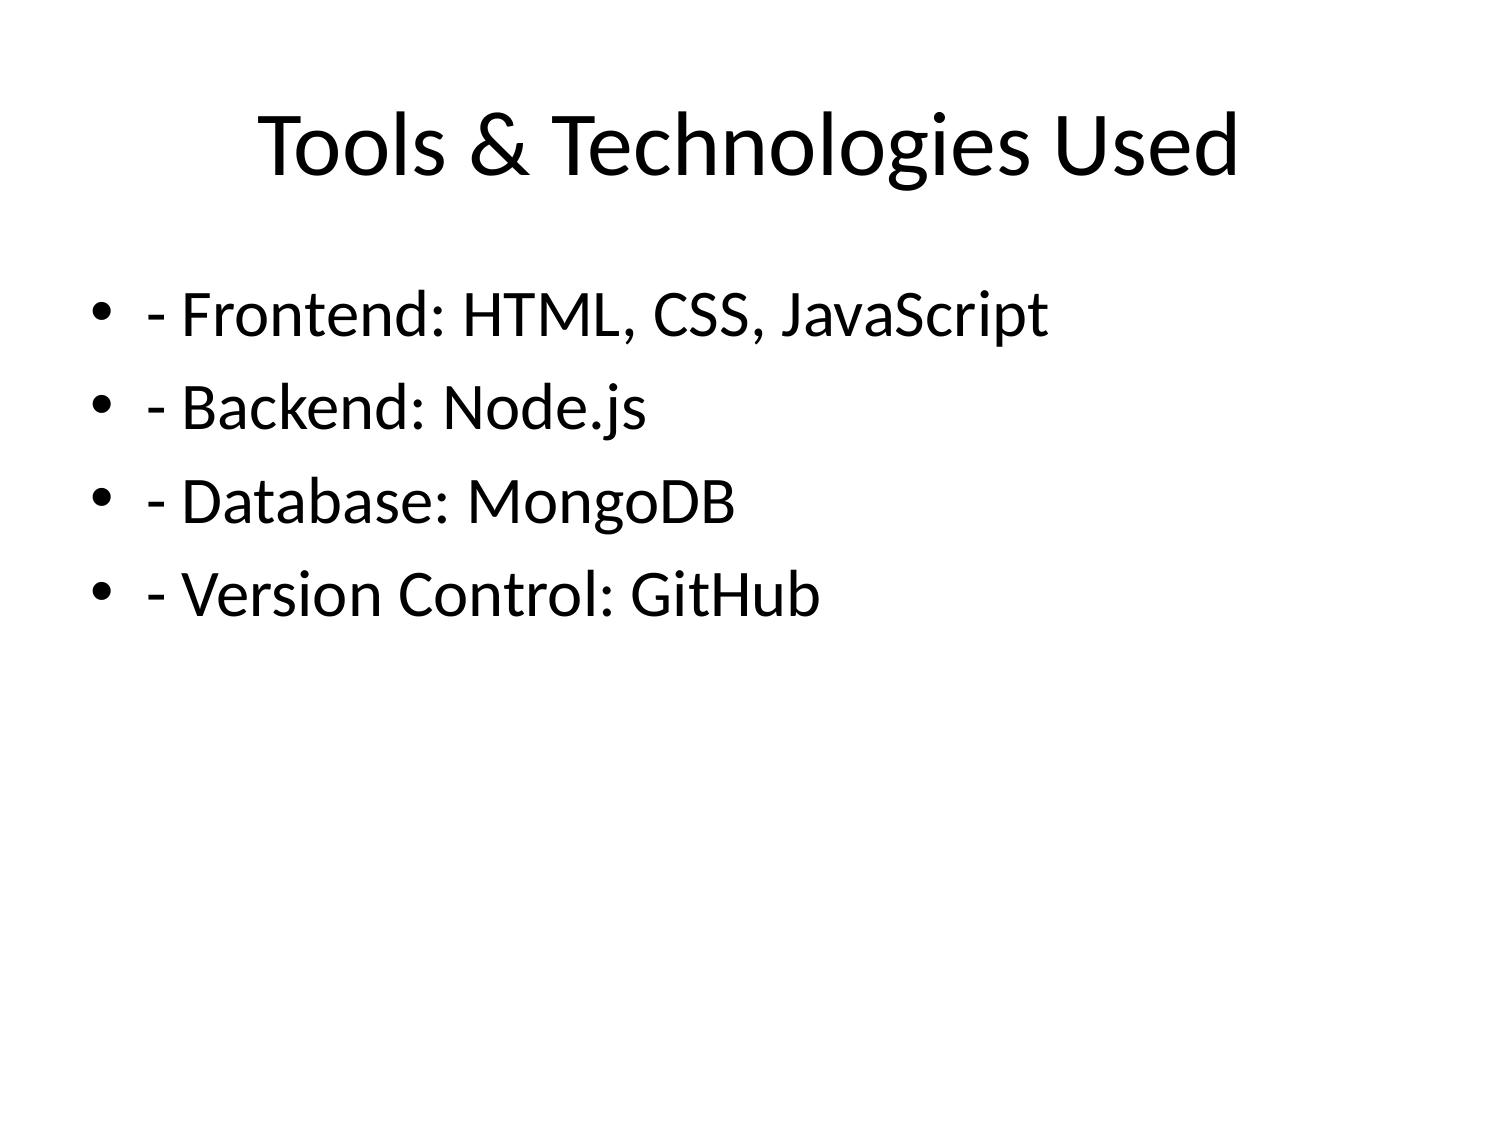

# Tools & Technologies Used
- Frontend: HTML, CSS, JavaScript
- Backend: Node.js
- Database: MongoDB
- Version Control: GitHub